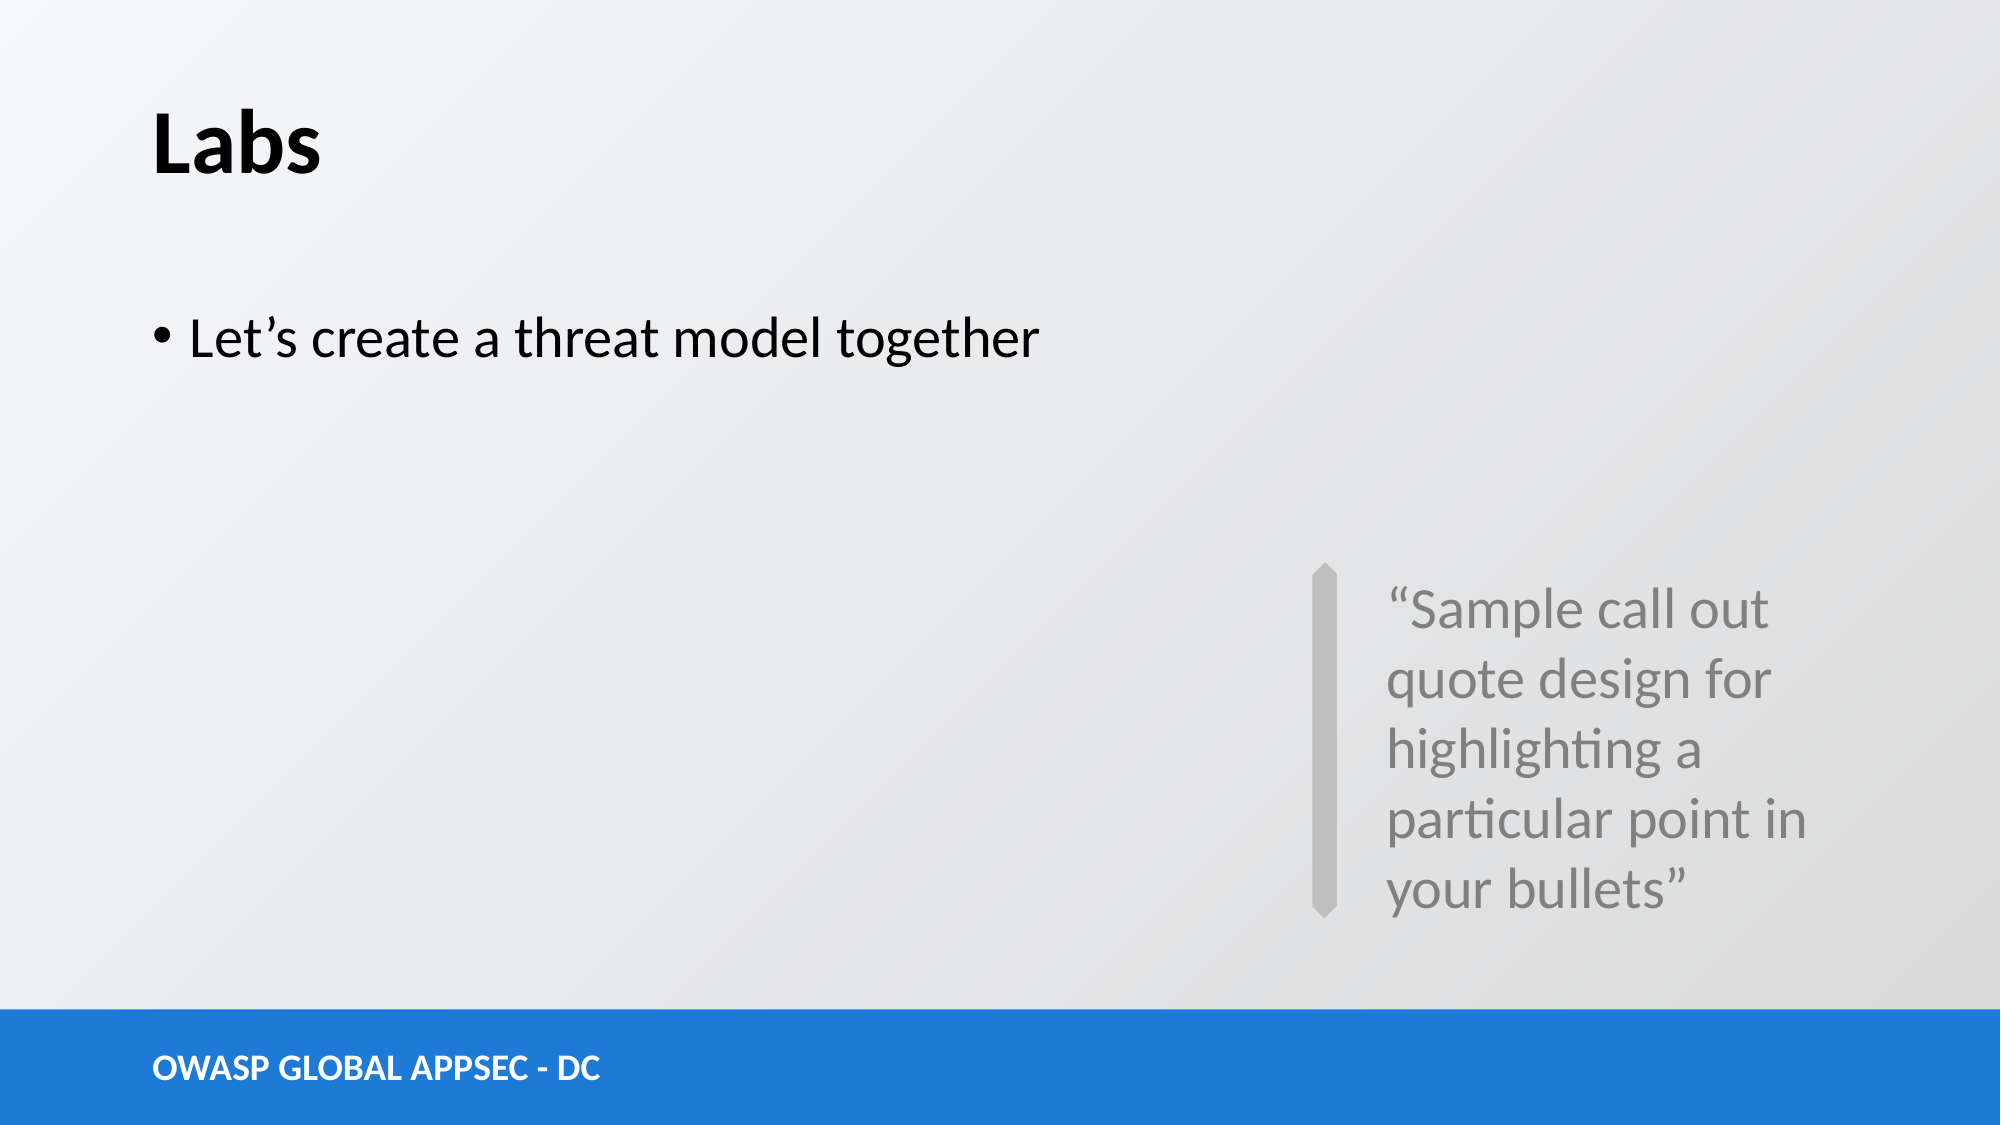

# Labs
Let’s create a threat model together